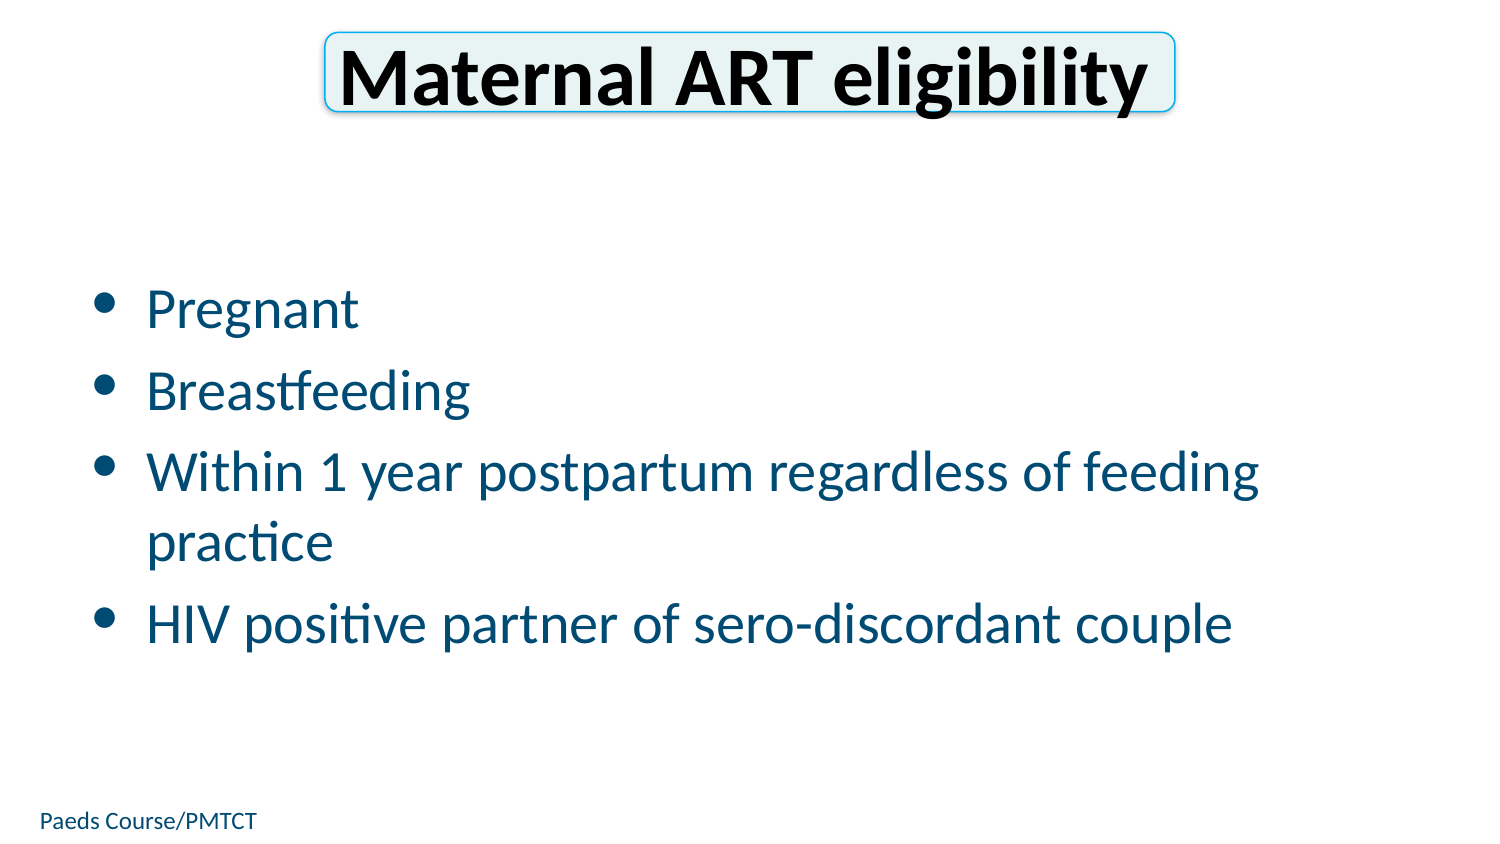

Maternal ART eligibility
Pregnant
Breastfeeding
Within 1 year postpartum regardless of feeding practice
HIV positive partner of sero-discordant couple
Paeds Course/PMTCT